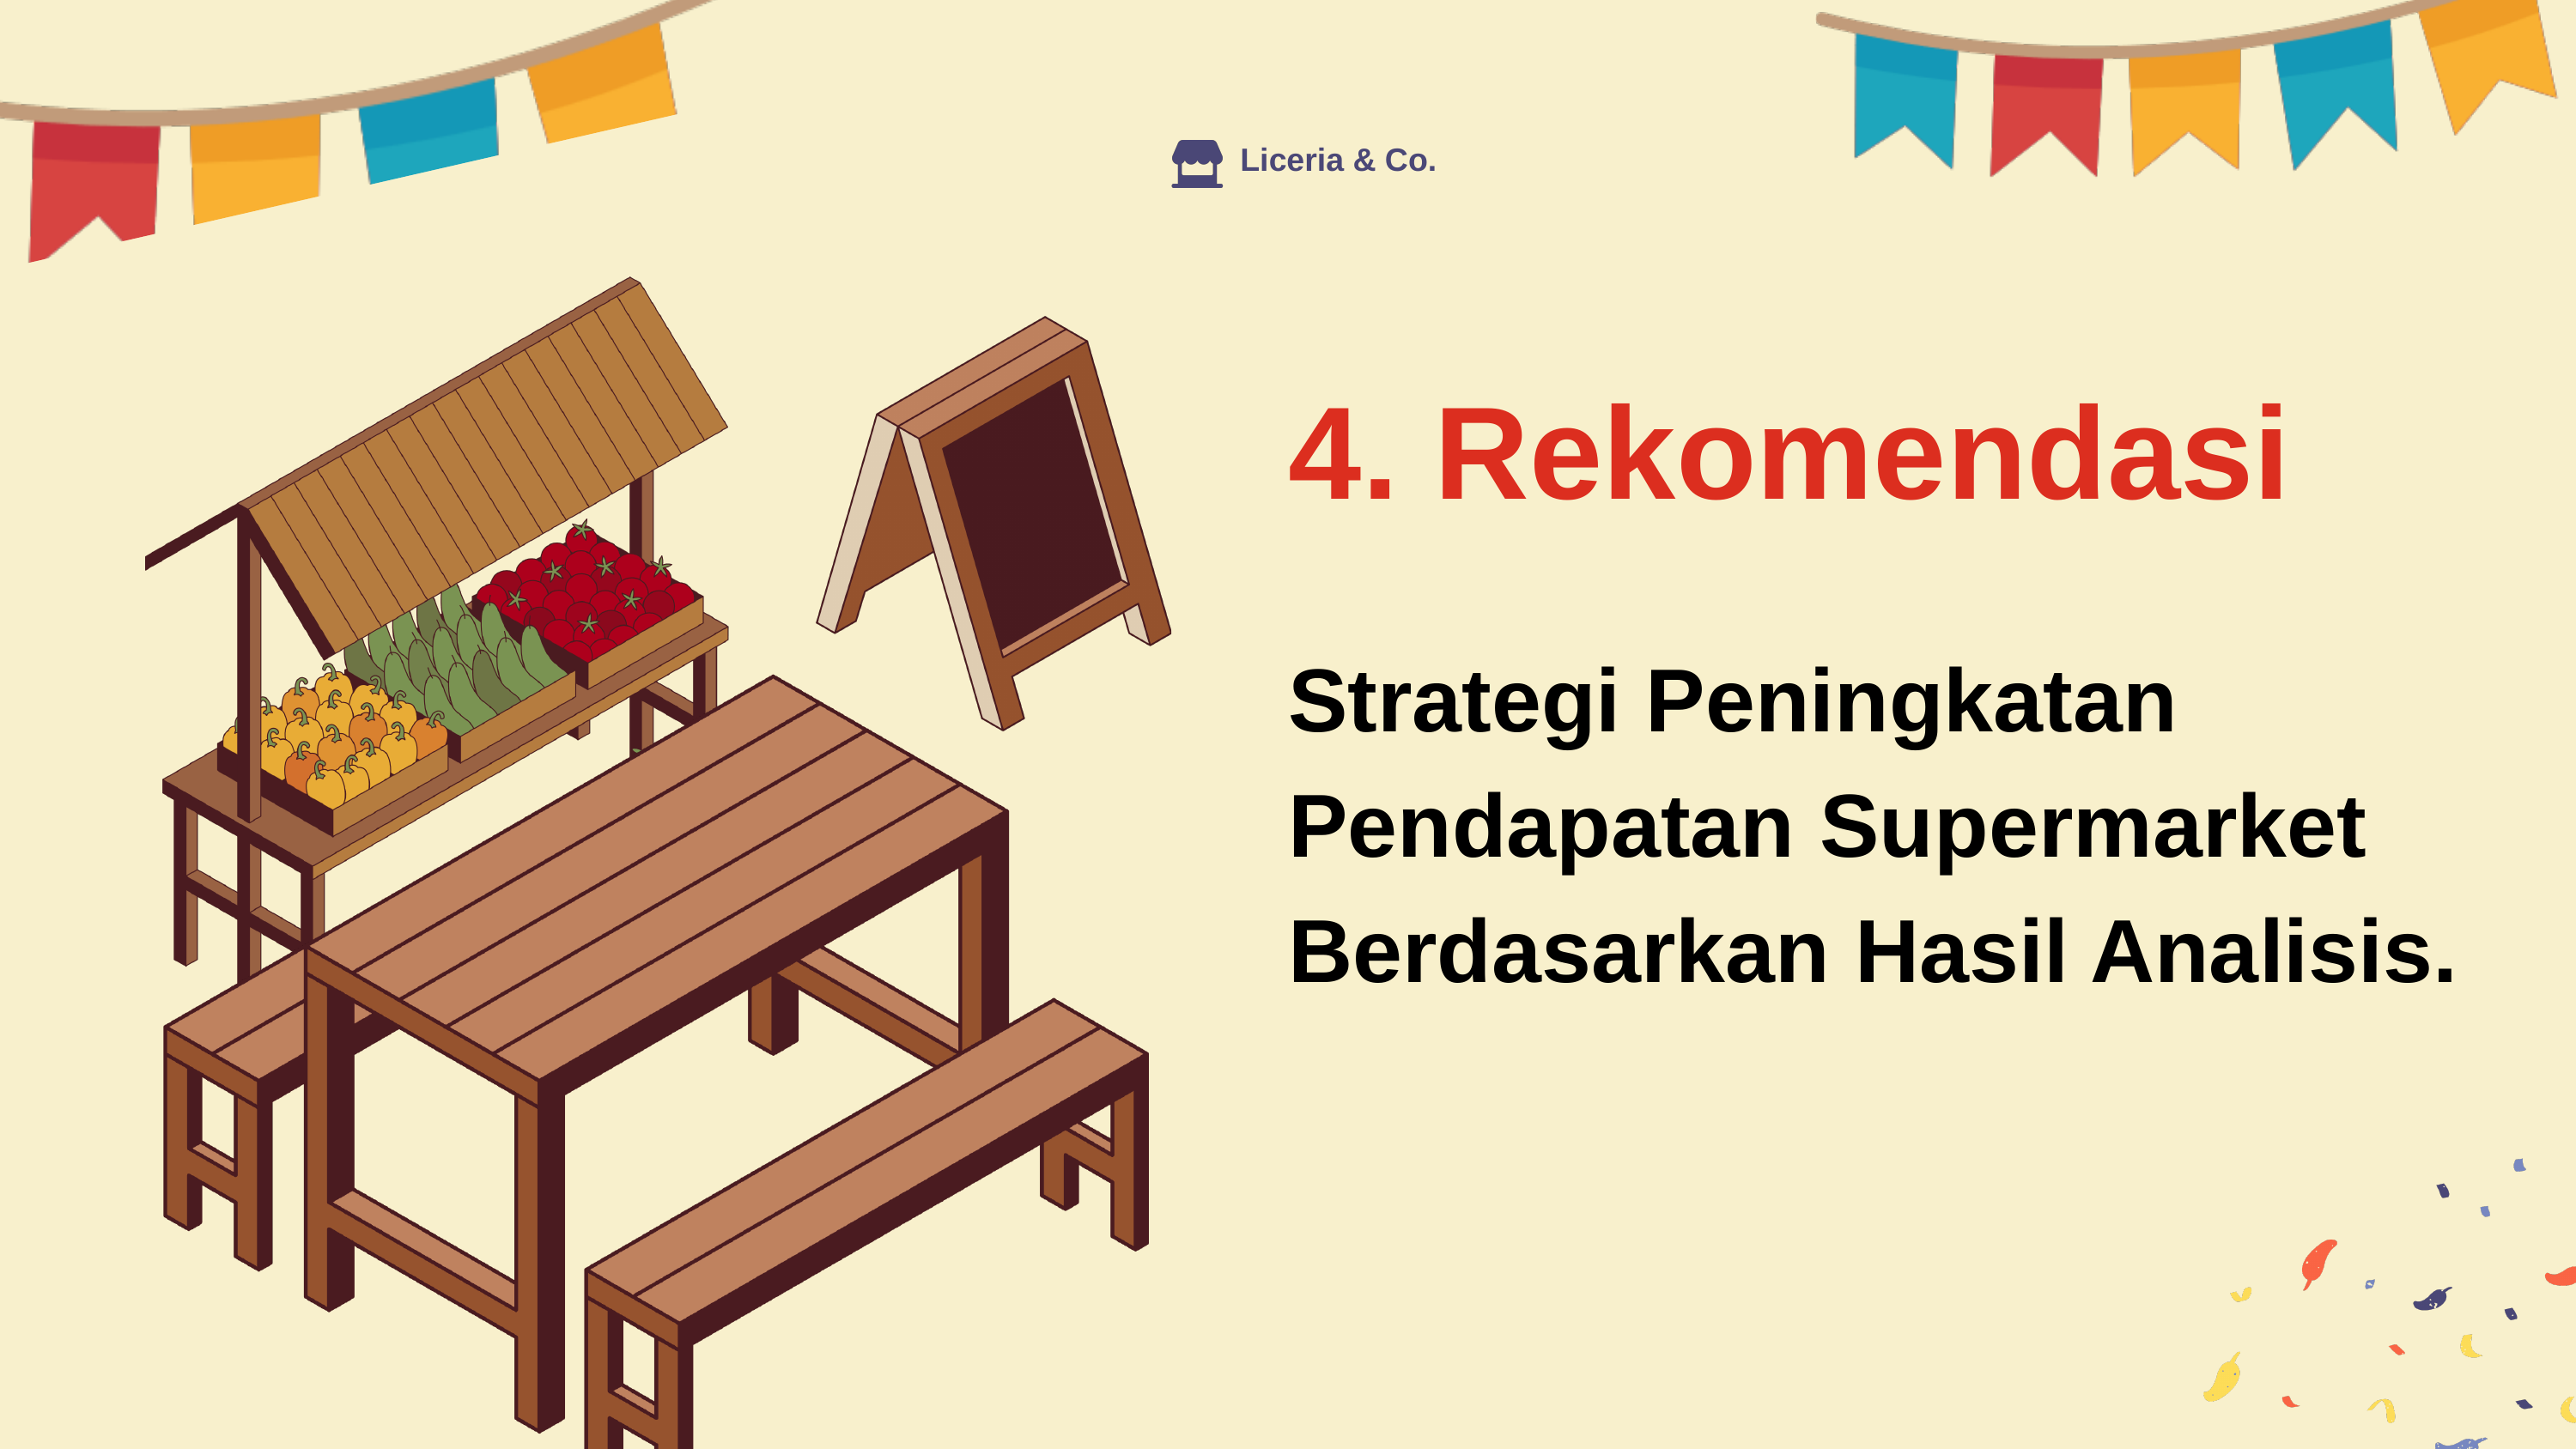

Liceria & Co.

4. Rekomendasi
Strategi Peningkatan Pendapatan Supermarket Berdasarkan Hasil Analisis.